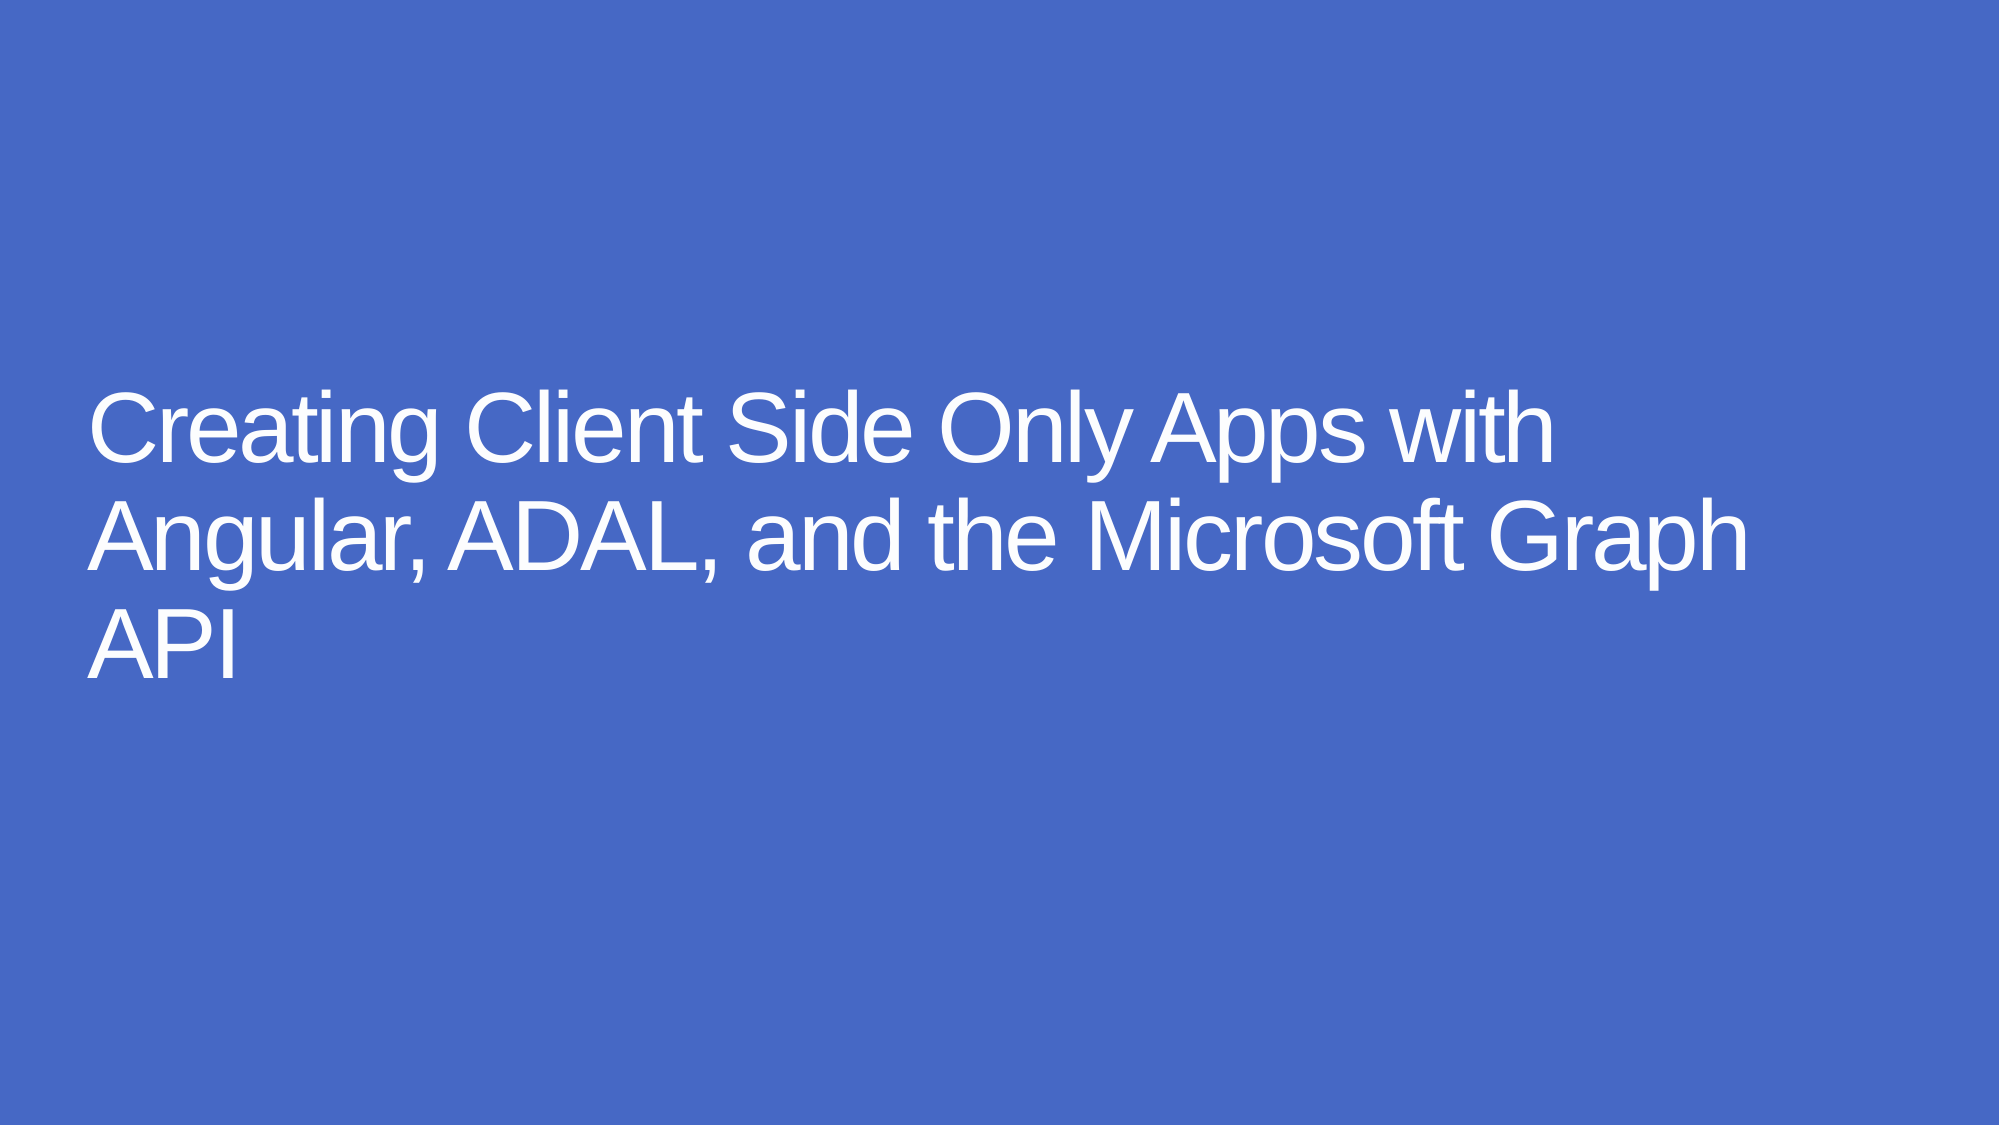

# Creating Client Side Only Apps with Angular, ADAL, and the Microsoft Graph API